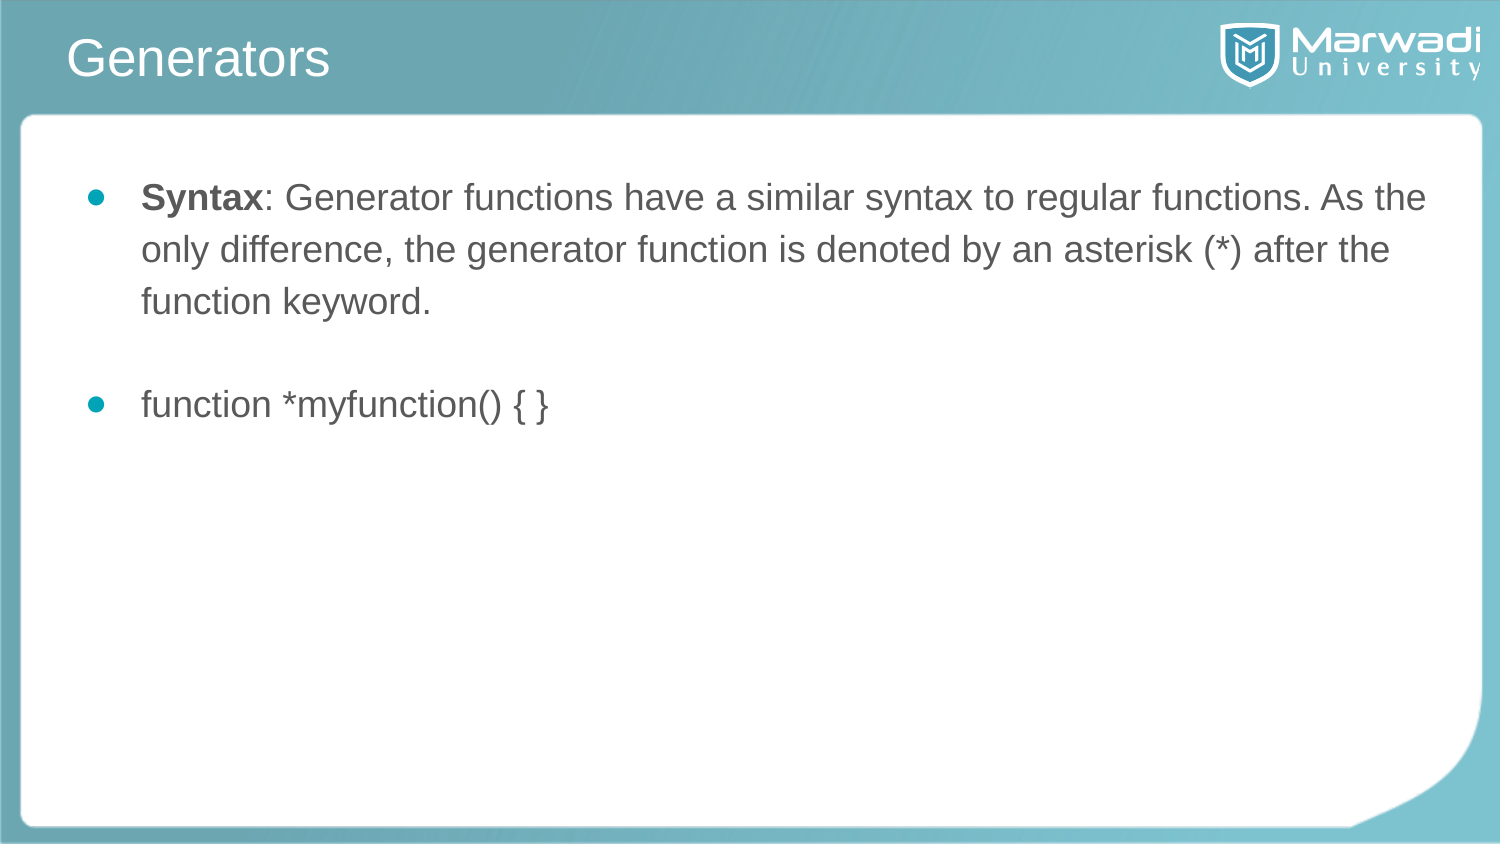

# Generators
Syntax: Generator functions have a similar syntax to regular functions. As the only difference, the generator function is denoted by an asterisk (*) after the function keyword.

function *myfunction() { }